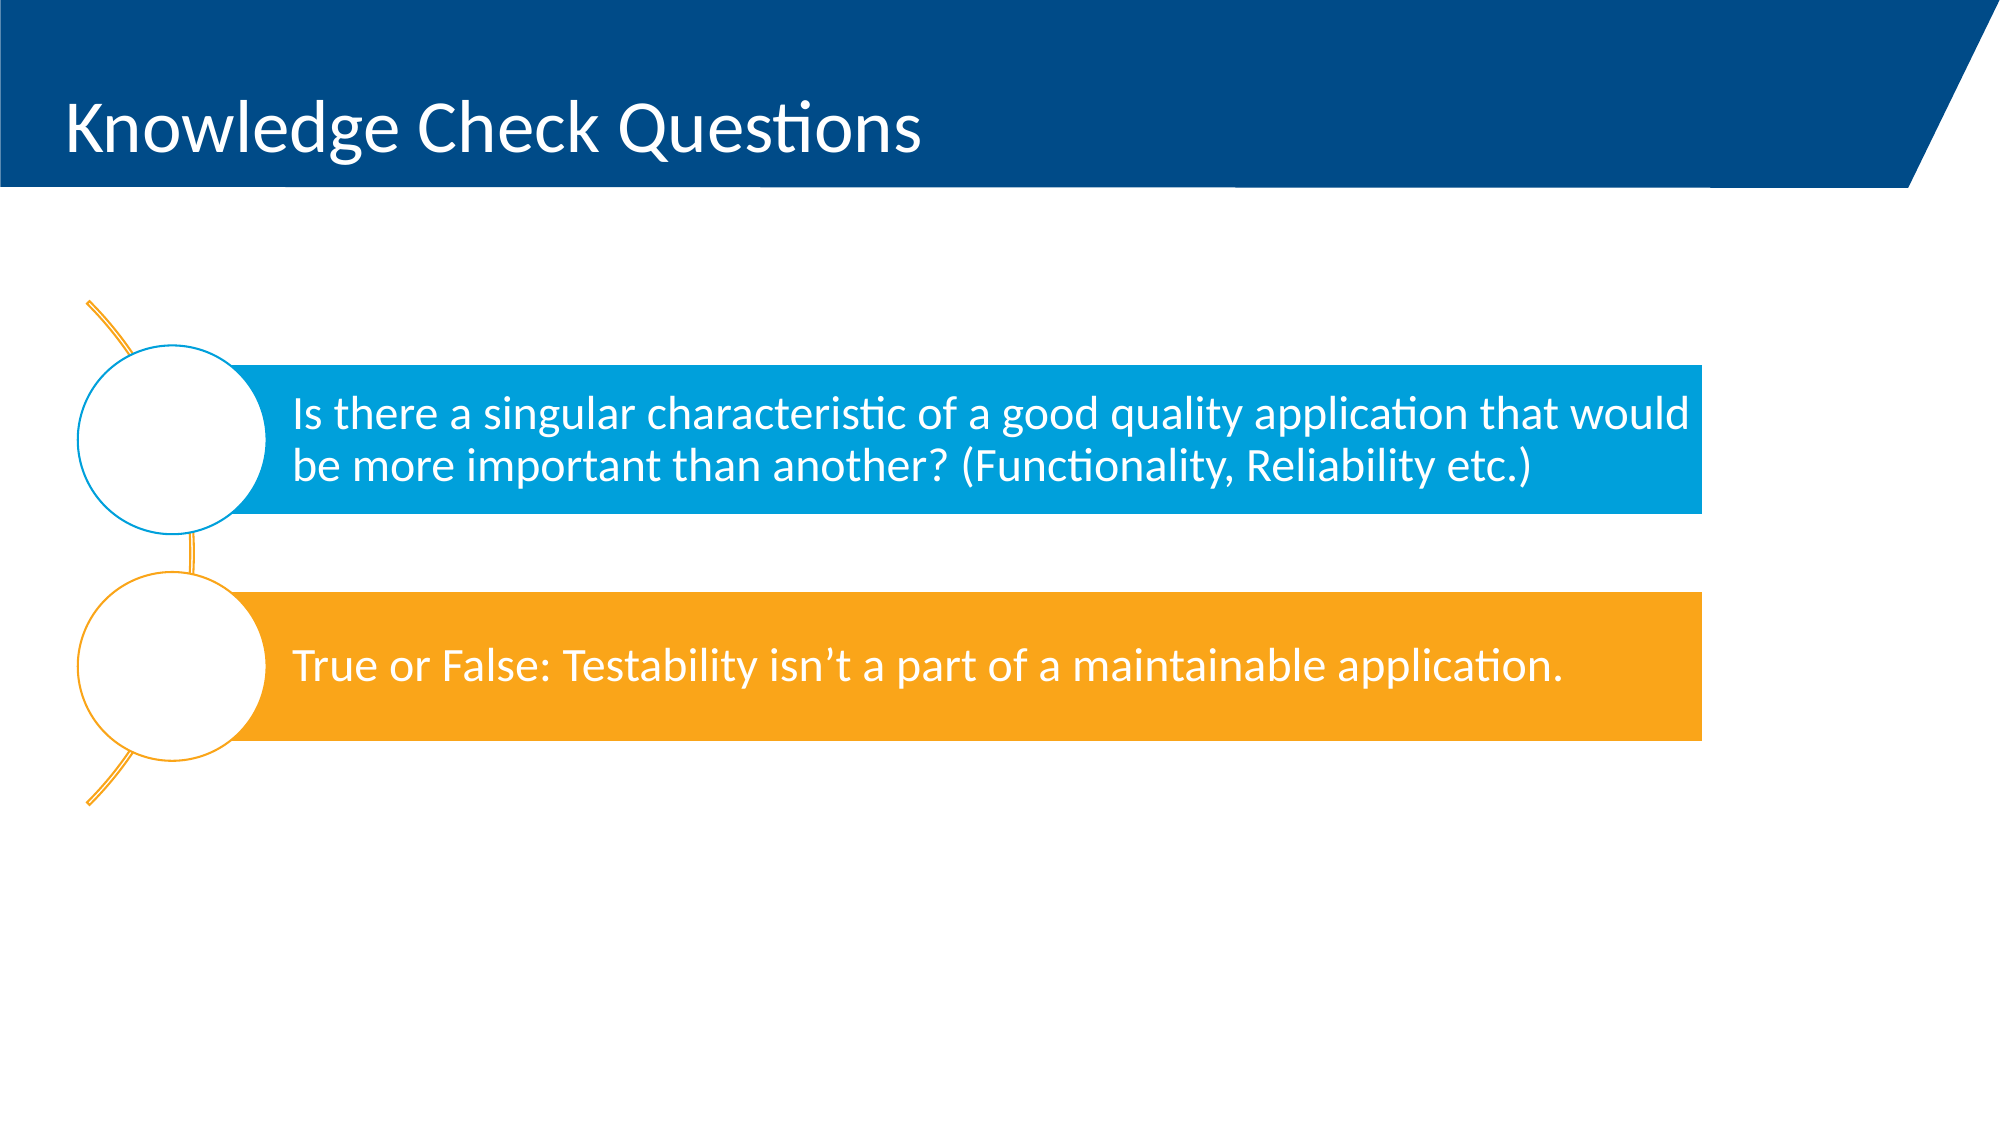

# Knowledge Check Questions
Is there a singular characteristic of a good quality application that would be more important than another? (Functionality, Reliability etc.)
True or False: Testability isn’t a part of a maintainable application.